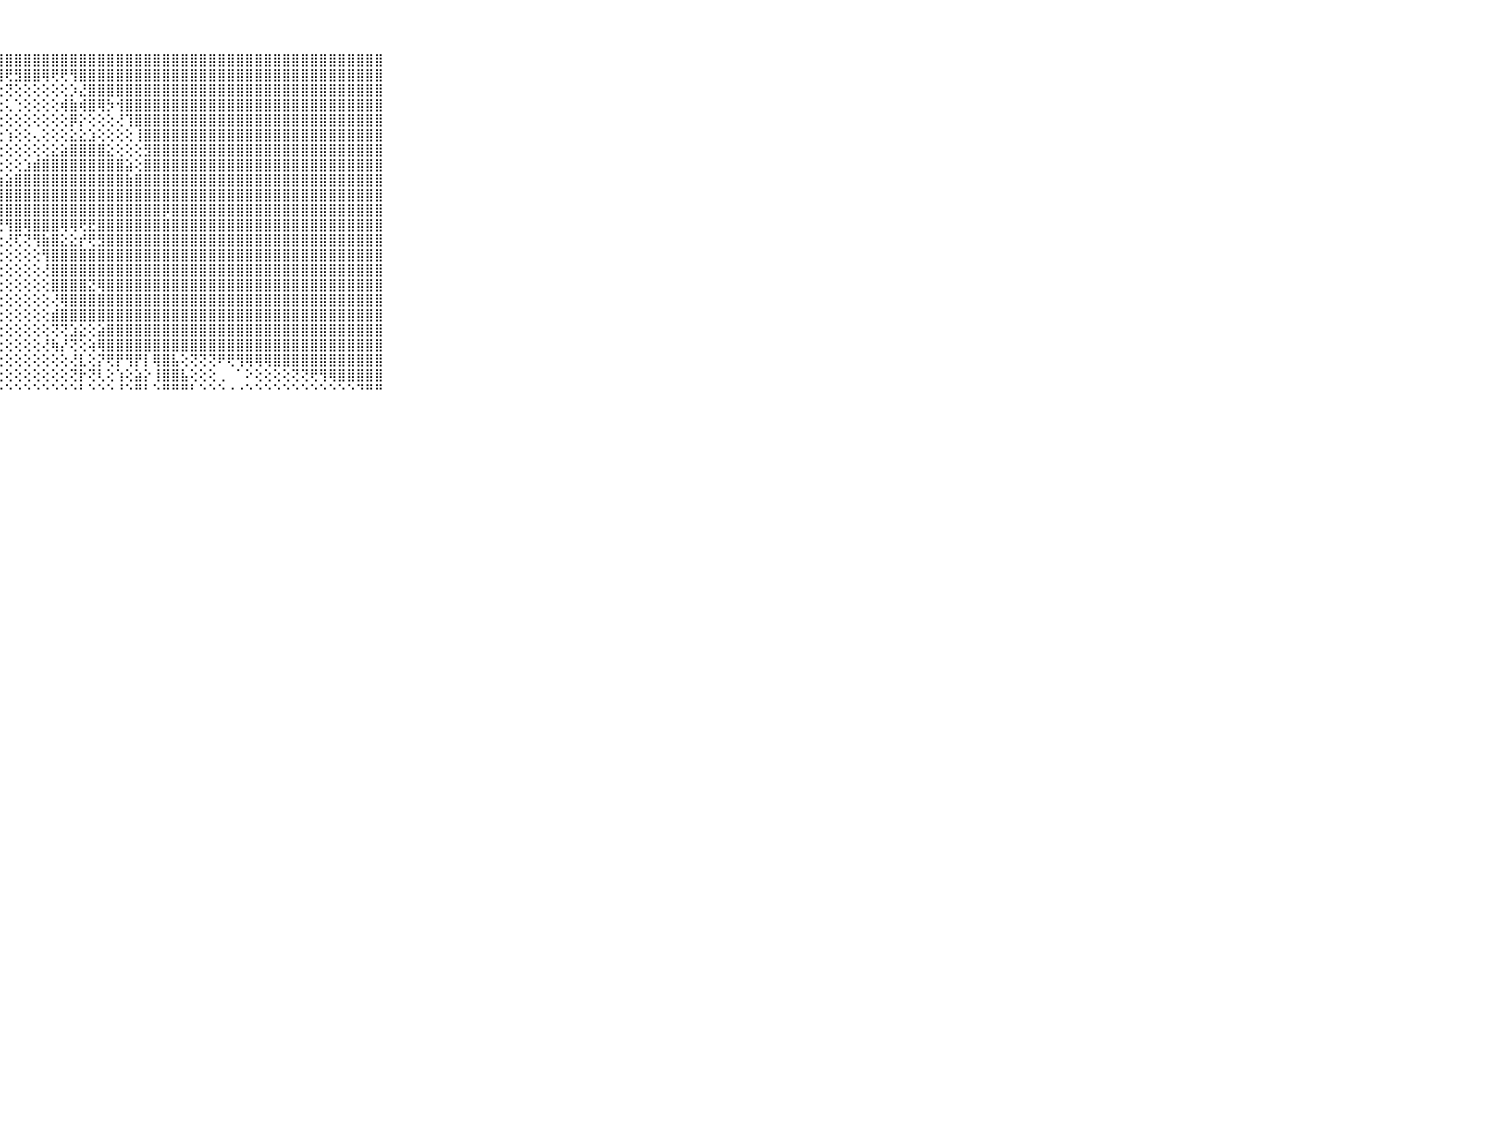

⠀⠀⠀⠀⠀⠀⠀⠀⠀⠀⠀⣿⣿⣿⣿⣿⣿⣿⣿⣿⣿⣿⣿⣿⣿⣿⣿⣿⣿⣿⣿⣿⣿⣿⣿⣿⣿⣿⣿⣿⣿⣿⣿⣿⣿⣿⣿⣿⣿⣿⣿⣿⣿⣿⣿⣿⣿⣿⣿⣿⣿⣿⣿⣿⣿⣿⣿⣿⣿⠀⠀⠀⠀⠀⠀⠀⠀⠀⠀⠀⠀
⠀⠀⠀⠀⠀⠀⠀⠀⠀⠀⠀⣿⣿⣿⣿⣿⣿⣿⣿⣿⣿⣿⣿⣿⣿⣿⢿⢿⢟⣻⣿⣿⢿⢟⢟⢻⣿⣿⣿⣿⣿⣿⣿⣿⣿⣿⣿⣿⣿⣿⣿⣿⣿⣿⣿⣿⣿⣿⣿⣿⣿⣿⣿⣿⣿⣿⣿⣿⣿⠀⠀⠀⠀⠀⠀⠀⠀⠀⠀⠀⠀
⠀⠀⠀⠀⠀⠀⠀⠀⠀⠀⠀⣿⣿⣿⣿⣿⣿⣿⣿⡟⡗⢺⡿⢹⢿⣇⢕⢕⢝⢕⢕⢕⢕⢕⢕⡱⣜⣿⣿⣿⣿⣿⣿⣿⣿⣿⣿⣿⣿⣿⣿⣿⣿⣿⣿⣿⣿⣿⣿⣿⣿⣿⣿⣿⣿⣿⣿⣿⣿⠀⠀⠀⠀⠀⠀⠀⠀⠀⠀⠀⠀
⠀⠀⠀⠀⠀⠀⠀⠀⠀⠀⠀⣿⣿⣿⣿⣿⣿⣿⢗⢕⡿⢟⢇⢕⠕⢑⢕⢔⢅⢑⢕⢕⢕⢕⢾⣷⢾⣿⢿⡳⢺⣿⣿⣿⣿⣿⣿⣿⣿⣿⣿⣿⣿⣿⣿⣿⣿⣿⣿⣿⣿⣿⣿⣿⣿⣿⣿⣿⣿⠀⠀⠀⠀⠀⠀⠀⠀⠀⠀⠀⠀
⠀⠀⠀⠀⠀⠀⠀⠀⠀⠀⠀⣿⣿⣿⣿⣿⣿⢫⢕⢏⢝⢕⢕⢔⢅⢔⢕⢕⢕⢕⢕⢕⢕⢕⢕⡿⡕⢕⢕⢕⢜⢹⣿⣿⣿⣿⣿⣿⣿⣿⣿⣿⣿⣿⣿⣿⣿⣿⣿⣿⣿⣿⣿⣿⣿⣿⣿⣿⣿⠀⠀⠀⠀⠀⠀⠀⠀⠀⠀⠀⠀
⠀⠀⠀⠀⠀⠀⠀⠀⠀⠀⠀⣿⣿⣿⣿⣿⢇⢕⢕⢕⠕⠀⢑⢕⢑⠕⠕⢕⢱⢕⢕⢄⢕⢕⢕⣕⣕⣱⢕⢕⢕⢕⢸⣿⣿⣿⣿⣿⣿⣿⣿⣿⣿⣿⣿⣿⣿⣿⣿⣿⣿⣿⣿⣿⣿⣿⣿⣿⣿⠀⠀⠀⠀⠀⠀⠀⠀⠀⠀⠀⠀
⠀⠀⠀⠀⠀⠀⠀⠀⠀⠀⠀⣿⣿⣿⡿⢿⣇⢕⢕⢁⠅⠅⠕⠕⢕⠀⠀⢑⢕⢕⢕⢕⢕⣕⣵⣿⣿⣿⣿⣕⢕⢕⢕⣻⣿⣿⣿⣿⣿⣿⣿⣿⣿⣿⣿⣿⣿⣿⣿⣿⣿⣿⣿⣿⣿⣿⣿⣿⣿⠀⠀⠀⠀⠀⠀⠀⠀⠀⠀⠀⠀
⠀⠀⠀⠀⠀⠀⠀⠀⠀⠀⠀⣿⣿⣿⣏⢕⢕⢕⢕⢕⢕⢔⢕⢕⢕⢔⢔⢕⢕⢕⣱⣾⣿⣿⣿⣿⣿⣿⣿⣿⣿⣵⢕⣿⣿⣿⣿⣿⣿⣿⣿⣿⣿⣿⣿⣿⣿⣿⣿⣿⣿⣿⣿⣿⣿⣿⣿⣿⣿⠀⠀⠀⠀⠀⠀⠀⠀⠀⠀⠀⠀
⠀⠀⠀⠀⠀⠀⠀⠀⠀⠀⠀⣿⣿⣿⣿⣧⢕⢕⢕⢕⢕⢕⢕⢕⣕⣕⣕⣵⣵⣿⣿⣿⣿⣿⣿⣿⣿⣿⣿⣿⣿⣷⣿⣿⣿⣿⣿⣿⣿⣿⣿⣿⣿⣿⣿⣿⣿⣿⣿⣿⣿⣿⣿⣿⣿⣿⣿⣿⣿⠀⠀⠀⠀⠀⠀⠀⠀⠀⠀⠀⠀
⠀⠀⠀⠀⠀⠀⠀⠀⠀⠀⠀⣿⣿⣿⣿⣿⢇⢕⢕⢕⢕⣱⣿⣿⢿⢿⣿⣿⣿⣿⣿⣿⣿⣿⣿⣿⣿⣿⣿⣿⣿⣿⣿⣿⣿⣿⣿⣿⣿⣿⣿⣿⣿⣿⣿⣿⣿⣿⣿⣿⣿⣿⣿⣿⣿⣿⣿⣿⣿⠀⠀⠀⠀⠀⠀⠀⠀⠀⠀⠀⠀
⠀⠀⠀⠀⠀⠀⠀⠀⠀⠀⠀⣿⣿⣿⣿⣿⣧⢕⢕⢕⢕⢿⣿⢇⢕⢜⢝⣿⣿⣿⣿⣿⣿⣿⣿⣿⣿⣿⣿⣿⣿⣿⣿⣿⣿⡿⣿⣿⣿⣿⣿⣿⣿⣿⣿⣿⣿⣿⣿⣿⣿⣿⣿⣿⣿⣿⣿⣿⣿⠀⠀⠀⠀⠀⠀⠀⠀⠀⠀⠀⠀
⠀⠀⠀⠀⠀⠀⠀⠀⠀⠀⠀⣿⣿⣿⣿⣿⣿⡕⢕⢕⢕⢞⢕⡕⢕⢕⢕⢜⢻⣿⢿⣿⣿⣿⢿⢿⢟⣟⣿⣿⣿⣿⣿⣿⣿⣿⣿⣿⣿⣿⣿⣿⣿⣿⣿⣿⣿⣿⣿⣿⣿⣿⣿⣿⣿⣿⣿⣿⣿⠀⠀⠀⠀⠀⠀⠀⠀⠀⠀⠀⠀
⠀⠀⠀⠀⠀⠀⠀⠀⠀⠀⠀⣿⣿⣿⣿⣿⣿⣿⡕⢕⢕⢕⢕⢕⡕⢕⢕⢕⢜⢏⢝⢻⣷⣿⣕⣕⡞⢟⣻⣿⣿⣿⣿⣿⣿⣿⣿⣿⣿⣿⣿⣿⣿⣿⣿⣿⣿⣿⣿⣿⣿⣿⣿⣿⣿⣿⣿⣿⣿⠀⠀⠀⠀⠀⠀⠀⠀⠀⠀⠀⠀
⠀⠀⠀⠀⠀⠀⠀⠀⠀⠀⠀⣿⣿⣿⣿⣿⣿⣿⣿⡕⢕⢕⢕⢕⢕⢕⢕⢕⢕⢕⢕⢕⢻⣿⣿⣿⣿⣿⣿⣿⣿⣿⣿⣿⣿⣿⣿⣿⣿⣿⣿⣿⣿⣿⣿⣿⣿⣿⣿⣿⣿⣿⣿⣿⣿⣿⣿⣿⣿⠀⠀⠀⠀⠀⠀⠀⠀⠀⠀⠀⠀
⠀⠀⠀⠀⠀⠀⠀⠀⠀⠀⠀⣿⣿⣿⣿⣿⣿⣿⣿⢏⢕⢕⢕⡕⢕⡕⢕⢕⢕⢕⢕⢕⢜⣿⣿⣿⣿⣿⣿⣿⣿⣿⣿⣿⣿⣿⣿⣿⣿⣿⣿⣿⣿⣿⣿⣿⣿⣿⣿⣿⣿⣿⣿⣿⣿⣿⣿⣿⣿⠀⠀⠀⠀⠀⠀⠀⠀⠀⠀⠀⠀
⠀⠀⠀⠀⠀⠀⠀⠀⠀⠀⠀⣿⣿⣿⣿⣿⣿⣿⣿⡕⢕⢕⢕⢕⢕⢕⢕⢕⢕⢕⢕⢕⢕⣿⣿⣿⣿⣝⢿⣿⣿⣿⣿⣿⣿⣿⣿⣿⣿⣿⣿⣿⣿⣿⣿⣿⣿⣿⣿⣿⣿⣿⣿⣿⣿⣿⣿⣿⣿⠀⠀⠀⠀⠀⠀⠀⠀⠀⠀⠀⠀
⠀⠀⠀⠀⠀⠀⠀⠀⠀⠀⠀⣿⣿⣿⣿⣿⣿⣿⣿⣿⣇⢕⢕⢕⢕⢕⢕⢕⢕⢕⢕⢕⢕⢜⢿⣿⣿⣿⣿⣿⣿⣿⣿⣿⣿⣿⣿⣿⣿⣿⣿⣿⣿⣿⣿⣿⣿⣿⣿⣿⣿⣿⣿⣿⣿⣿⣿⣿⣿⠀⠀⠀⠀⠀⠀⠀⠀⠀⠀⠀⠀
⠀⠀⠀⠀⠀⠀⠀⠀⠀⠀⠀⣿⣿⣿⣿⣿⣿⣿⣿⣿⣿⣷⡕⢕⢕⢕⢕⢕⢕⢕⢕⢕⢕⣾⣿⣿⣿⣿⣿⣿⣿⣿⣿⣿⣿⣿⣿⣿⣿⣿⣿⣿⣿⣿⣿⣿⣿⣿⣿⣿⣿⣿⣿⣿⣿⣿⣿⣿⣿⠀⠀⠀⠀⠀⠀⠀⠀⠀⠀⠀⠀
⠀⠀⠀⠀⠀⠀⠀⠀⠀⠀⠀⣿⣿⣿⣿⣿⣿⣿⣿⣿⣿⣿⣿⣿⣿⣇⢕⢕⢕⢕⢕⢕⢕⢝⢝⣱⣕⢕⣵⣿⣿⣿⣿⣿⣿⣿⣿⣿⣿⣿⣿⣿⣿⣿⣿⣿⣿⣿⣿⣿⣿⣿⣿⣿⣿⣿⣿⣿⣿⠀⠀⠀⠀⠀⠀⠀⠀⠀⠀⠀⠀
⠀⠀⠀⠀⠀⠀⠀⠀⠀⠀⠀⣿⣿⣿⣿⣿⣿⣿⣿⣿⣿⣿⣿⣿⡿⢯⢕⢕⢕⢕⢕⢕⢜⢷⡜⢝⢕⢵⢿⣿⣿⣿⣿⣿⣿⣿⣿⣿⣿⣿⣿⣿⣿⣿⣿⣿⣿⣿⣿⣿⣿⣿⣿⣿⣿⣿⣿⣿⣿⠀⠀⠀⠀⠀⠀⠀⠀⠀⠀⠀⠀
⠀⠀⠀⠀⠀⠀⠀⠀⠀⠀⠀⣿⣿⣿⣿⣿⣿⣿⣿⣿⣿⣿⣿⡿⢕⠜⢕⢕⢕⢕⢕⢕⢕⢕⢕⢜⣇⢕⡝⢟⡟⢻⡟⡇⢿⣿⣧⢕⢝⢝⢝⠟⢟⢻⢿⢿⢿⣿⣿⣿⣿⣿⣿⣿⣿⣿⣿⣿⣿⠀⠀⠀⠀⠀⠀⠀⠀⠀⠀⠀⠀
⠀⠀⠀⠀⠀⠀⠀⠀⠀⠀⠀⣿⣿⣿⣿⣿⣿⣿⣿⣿⣿⣿⢏⢕⠑⠁⡇⢕⢕⢕⢕⢕⢕⢕⢕⢝⡗⢝⢇⢕⢱⢕⣵⡕⢸⣿⣿⣧⢕⢕⢕⢀⠀⠁⠕⢕⢕⢕⢕⢝⢝⢟⢻⢿⣿⣿⣿⣿⣿⠀⠀⠀⠀⠀⠀⠀⠀⠀⠀⠀⠀
⠀⠀⠀⠀⠀⠀⠀⠀⠀⠀⠀⠛⠛⠛⠛⠛⠛⠛⠛⠛⠛⠑⠁⠀⠀⠀⠘⠑⠑⠑⠑⠑⠑⠑⠑⠑⠃⠑⠑⠑⠘⠑⠛⠃⠑⠛⠛⠛⠃⠑⠑⠑⠐⠐⠑⠑⠑⠑⠑⠑⠑⠑⠑⠑⠑⠑⠙⠛⠛⠀⠀⠀⠀⠀⠀⠀⠀⠀⠀⠀⠀